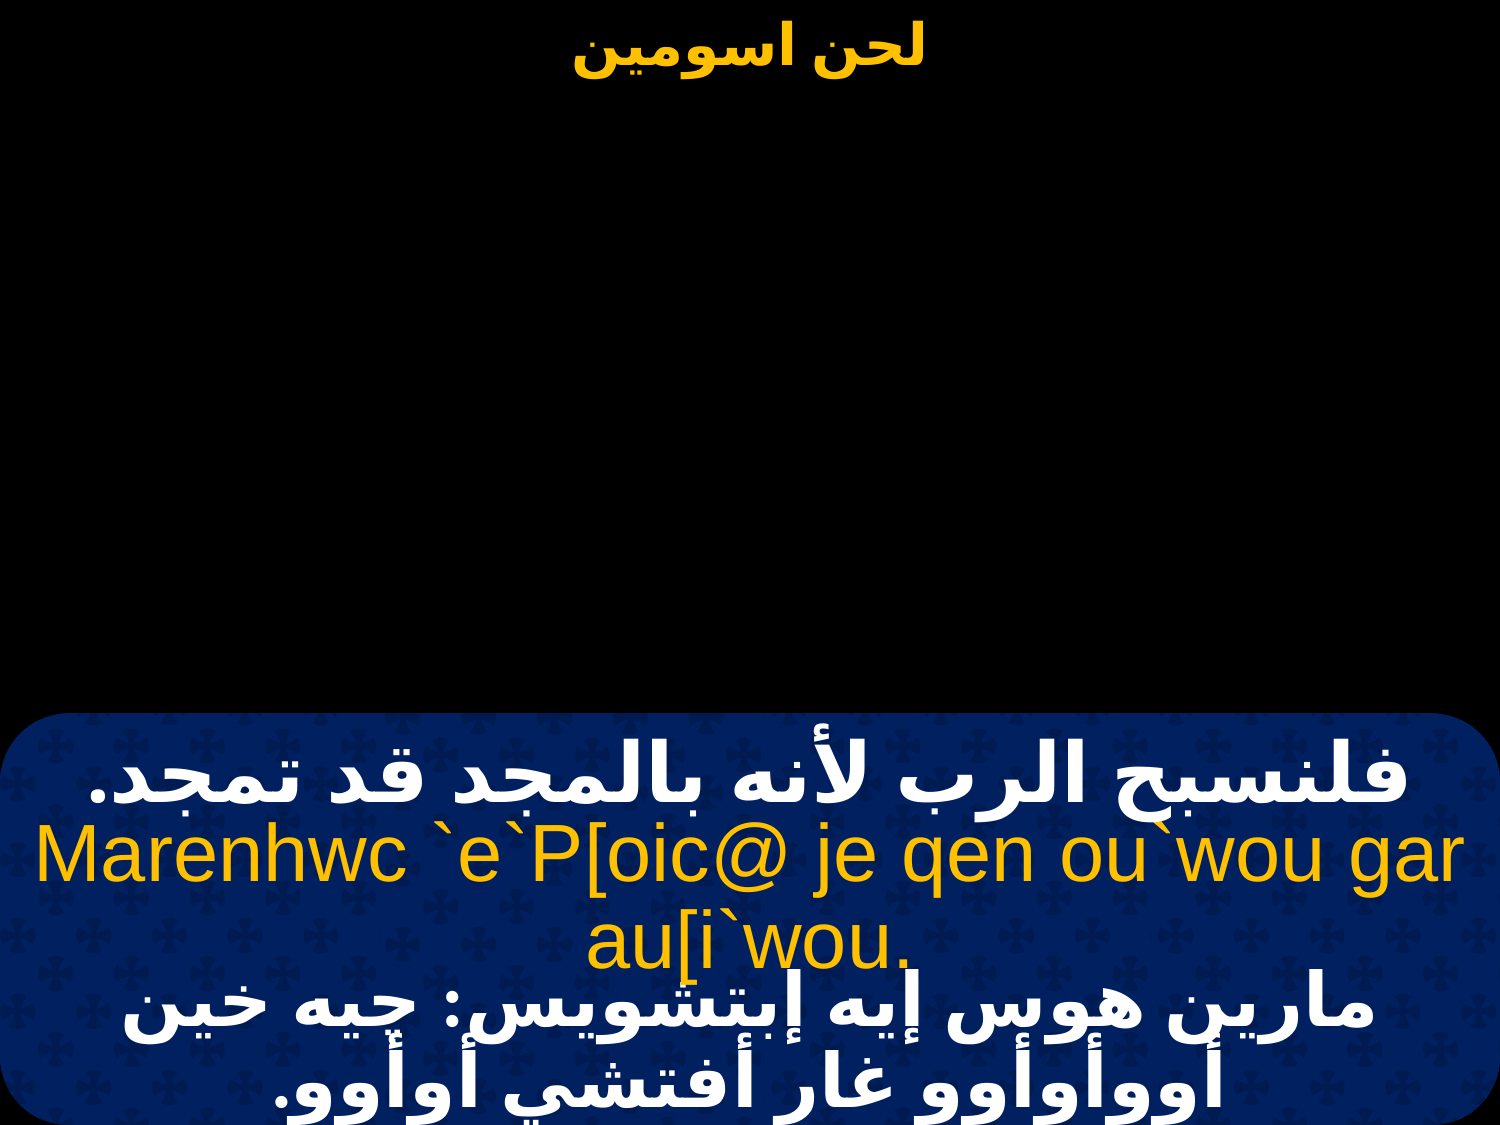

#
فلنسبح الرب لأنه بالمجد قد تمجد.
Marenhwc `e`P[oic@ je qen ou`wou gar au[i`wou.
مارين هوس إيه إبتشويس: چيه خين أووأوأوو غار أفتشي أوأوو.